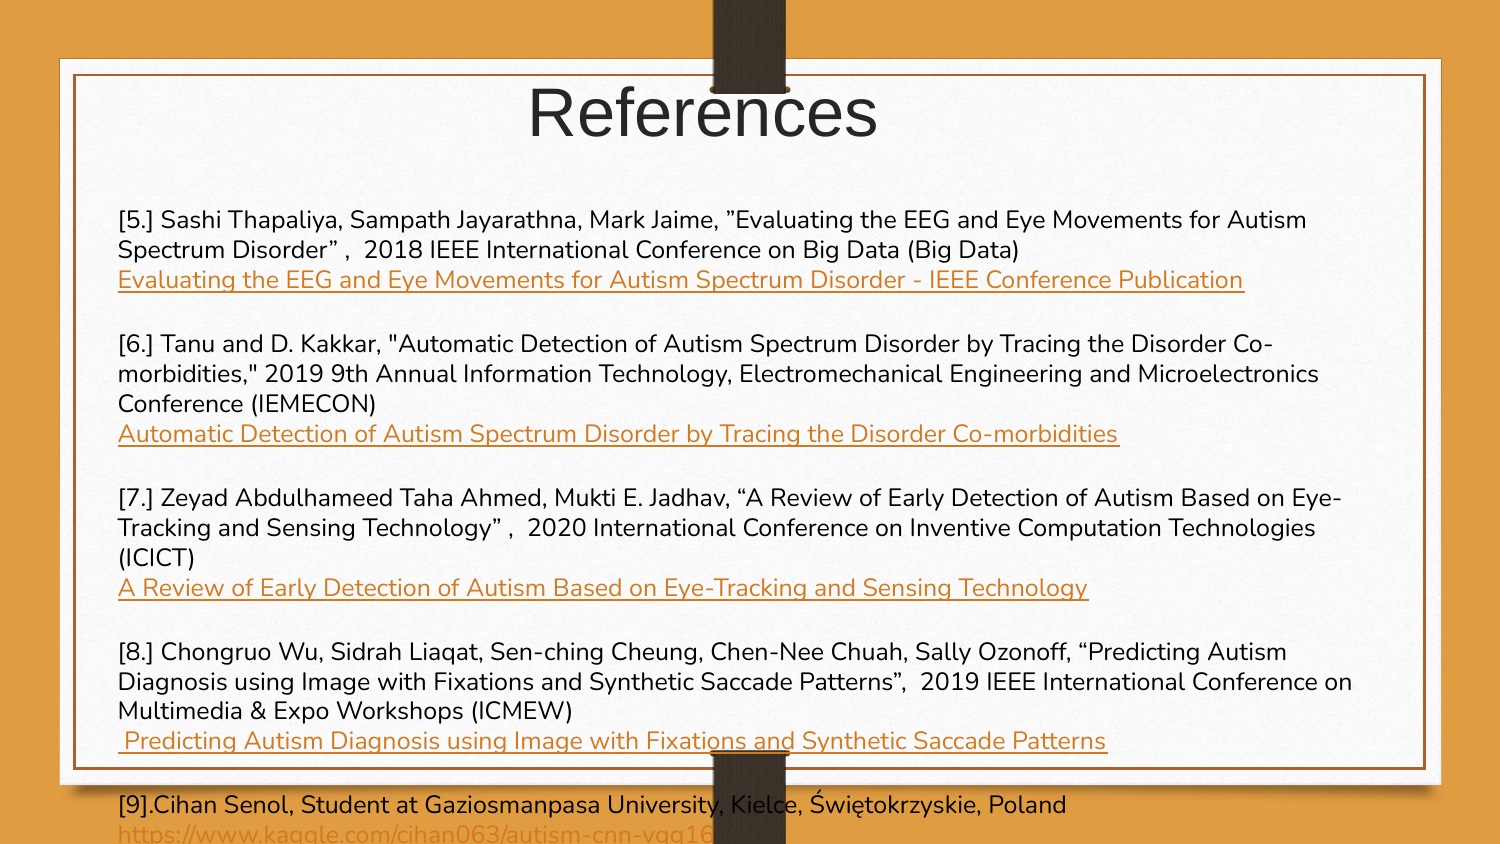

# References
[5.] Sashi Thapaliya, Sampath Jayarathna, Mark Jaime, ”Evaluating the EEG and Eye Movements for Autism Spectrum Disorder” ,  2018 IEEE International Conference on Big Data (Big Data)
Evaluating the EEG and Eye Movements for Autism Spectrum Disorder - IEEE Conference Publication

[6.] Tanu and D. Kakkar, "Automatic Detection of Autism Spectrum Disorder by Tracing the Disorder Co-morbidities," 2019 9th Annual Information Technology, Electromechanical Engineering and Microelectronics Conference (IEMECON)
Automatic Detection of Autism Spectrum Disorder by Tracing the Disorder Co-morbidities

[7.] Zeyad Abdulhameed Taha Ahmed, Mukti E. Jadhav, “A Review of Early Detection of Autism Based on Eye-Tracking and Sensing Technology” ,  2020 International Conference on Inventive Computation Technologies (ICICT)
A Review of Early Detection of Autism Based on Eye-Tracking and Sensing Technology

[8.] Chongruo Wu, Sidrah Liaqat, Sen-ching Cheung, Chen-Nee Chuah, Sally Ozonoff, “Predicting Autism Diagnosis using Image with Fixations and Synthetic Saccade Patterns”,  2019 IEEE International Conference on Multimedia & Expo Workshops (ICMEW)
 Predicting Autism Diagnosis using Image with Fixations and Synthetic Saccade Patterns

[9].Cihan Senol, Student at Gaziosmanpasa University, Kielce, Świętokrzyskie, Poland
https://www.kaggle.com/cihan063/autism-cnn-vgg16